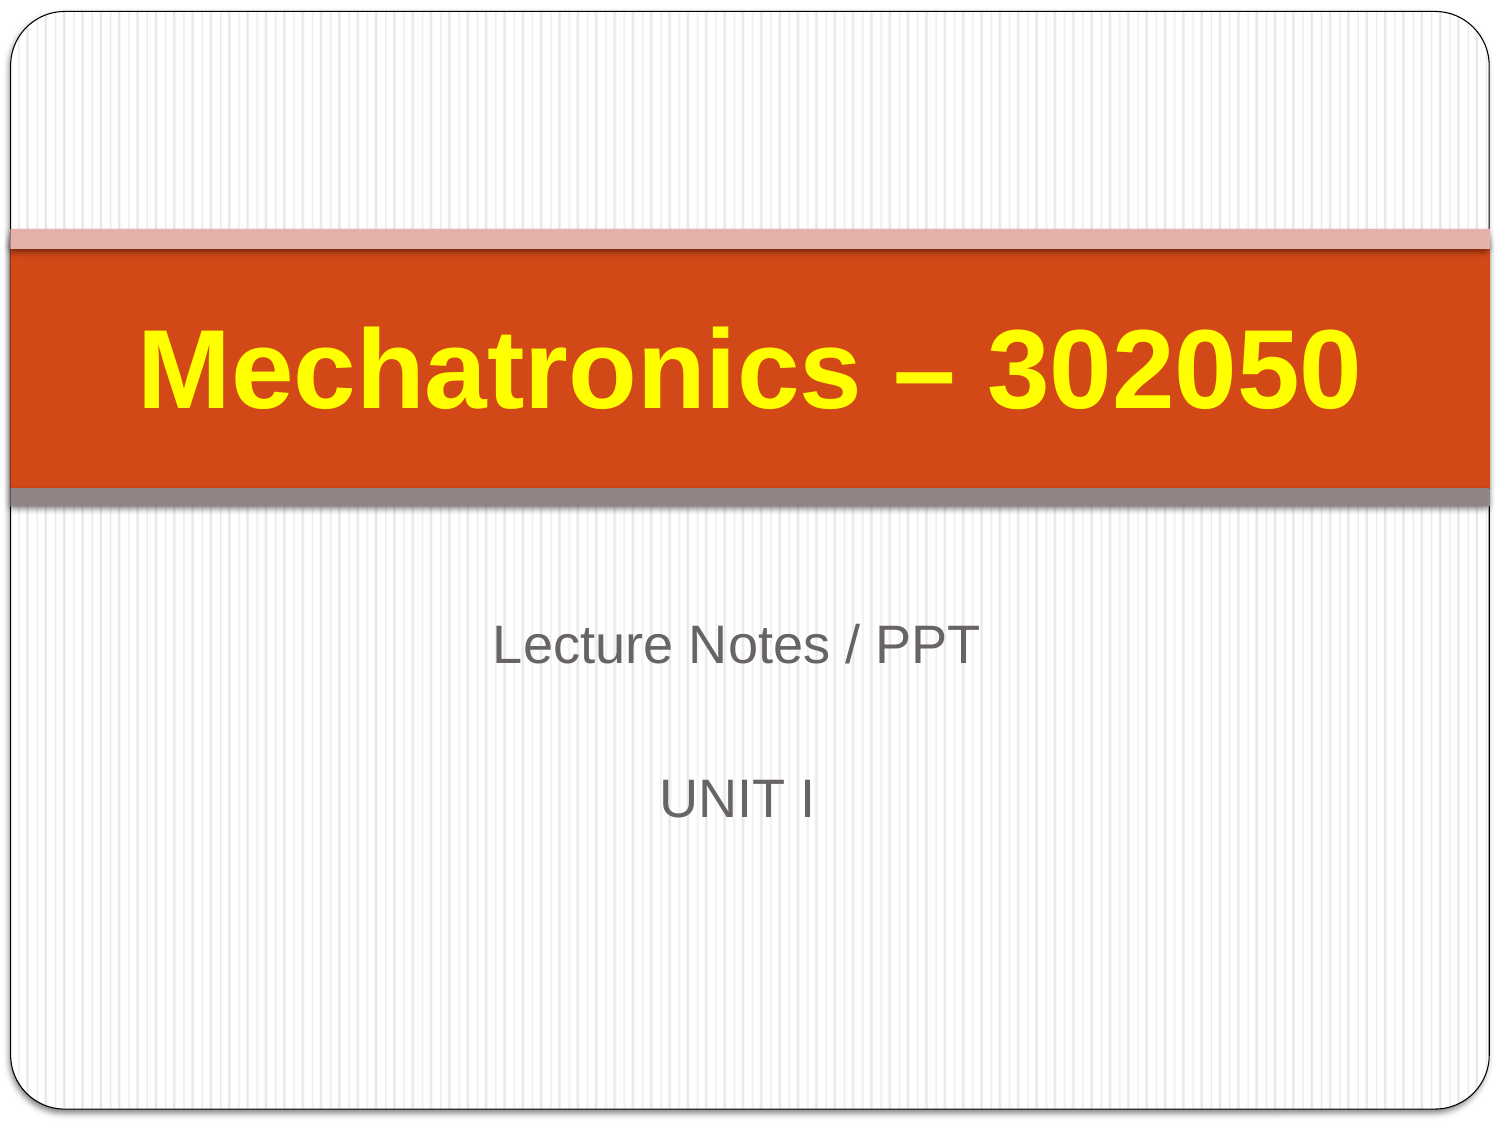

# Mechatronics – 302050

Lecture Notes / PPT

UNIT I